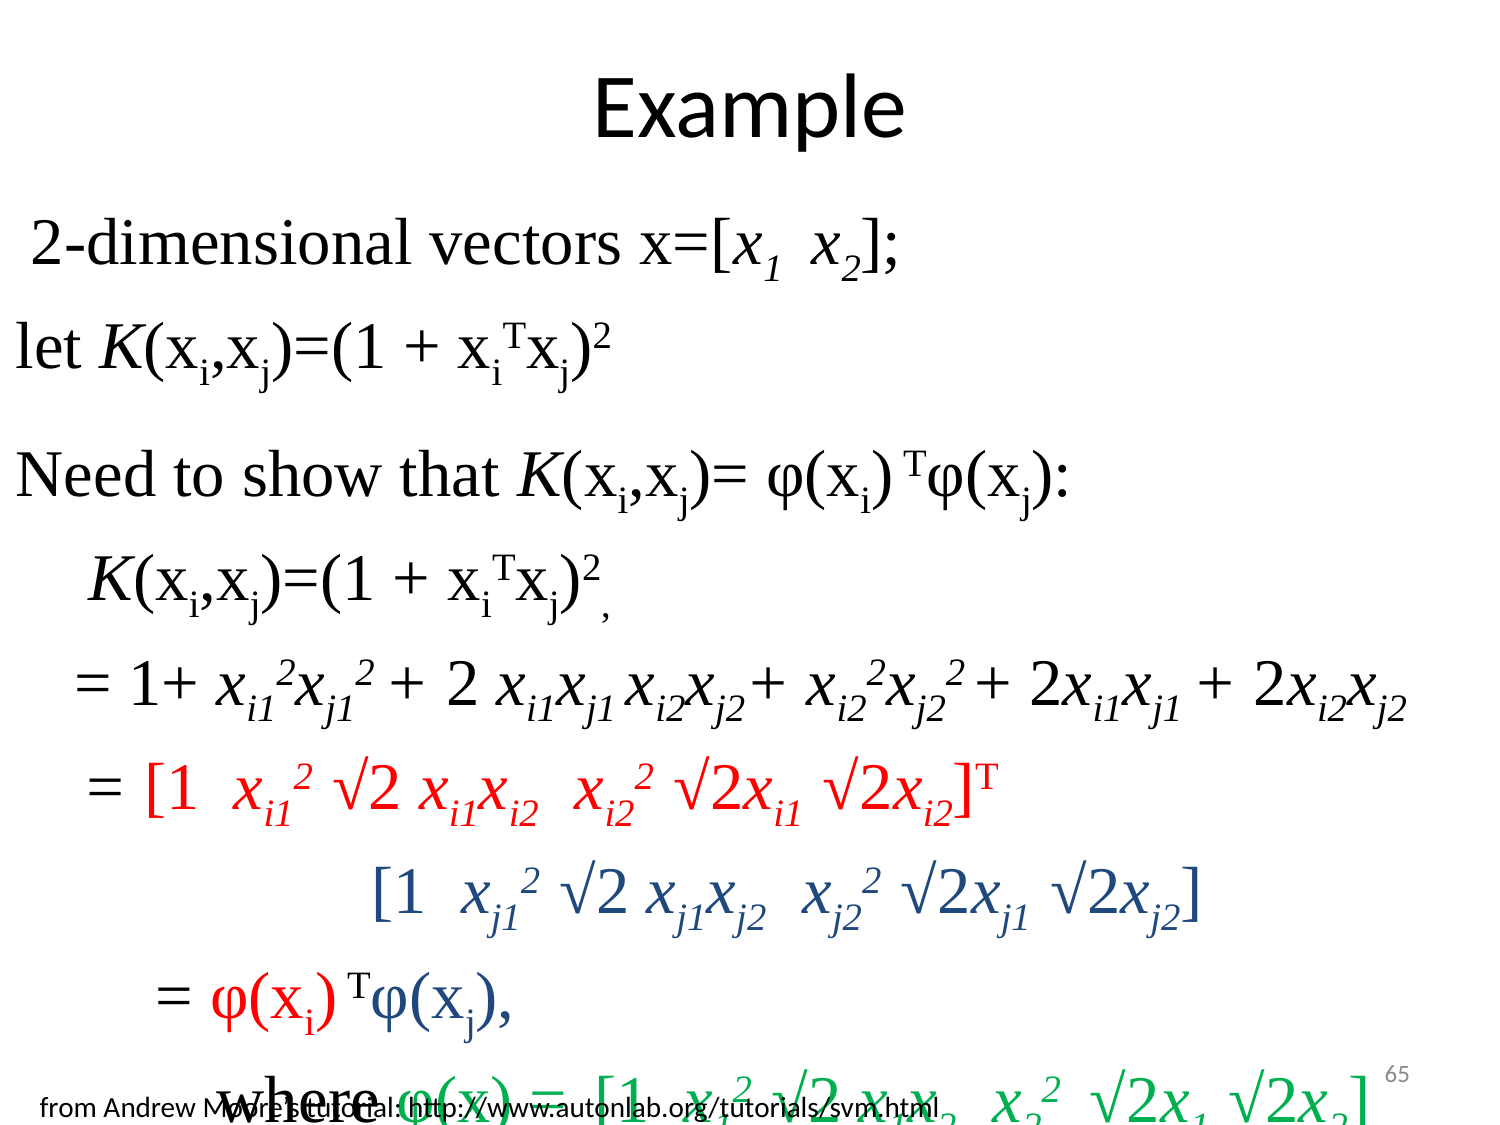

# Example
 2-dimensional vectors x=[x1   x2];
let K(xi,xj)=(1 + xiTxj)2

Need to show that K(xi,xj)= φ(xi) Tφ(xj):
	 K(xi,xj)=(1 + xiTxj)2,
      = 1+ xi12xj12 + 2 xi1xj1 xi2xj2+ xi22xj22 + 2xi1xj1 + 2xi2xj2
    = [1  xi12  √2 xi1xi2   xi22  √2xi1  √2xi2]T
			[1  xj12  √2 xj1xj2   xj22  √2xj1  √2xj2]
	     = φ(xi) Tφ(xj),
            where φ(x) =  [1  x12  √2 x1x2   x22   √2x1  √2x2]

65
from Andrew Moore’s tutorial: http://www.autonlab.org/tutorials/svm.html